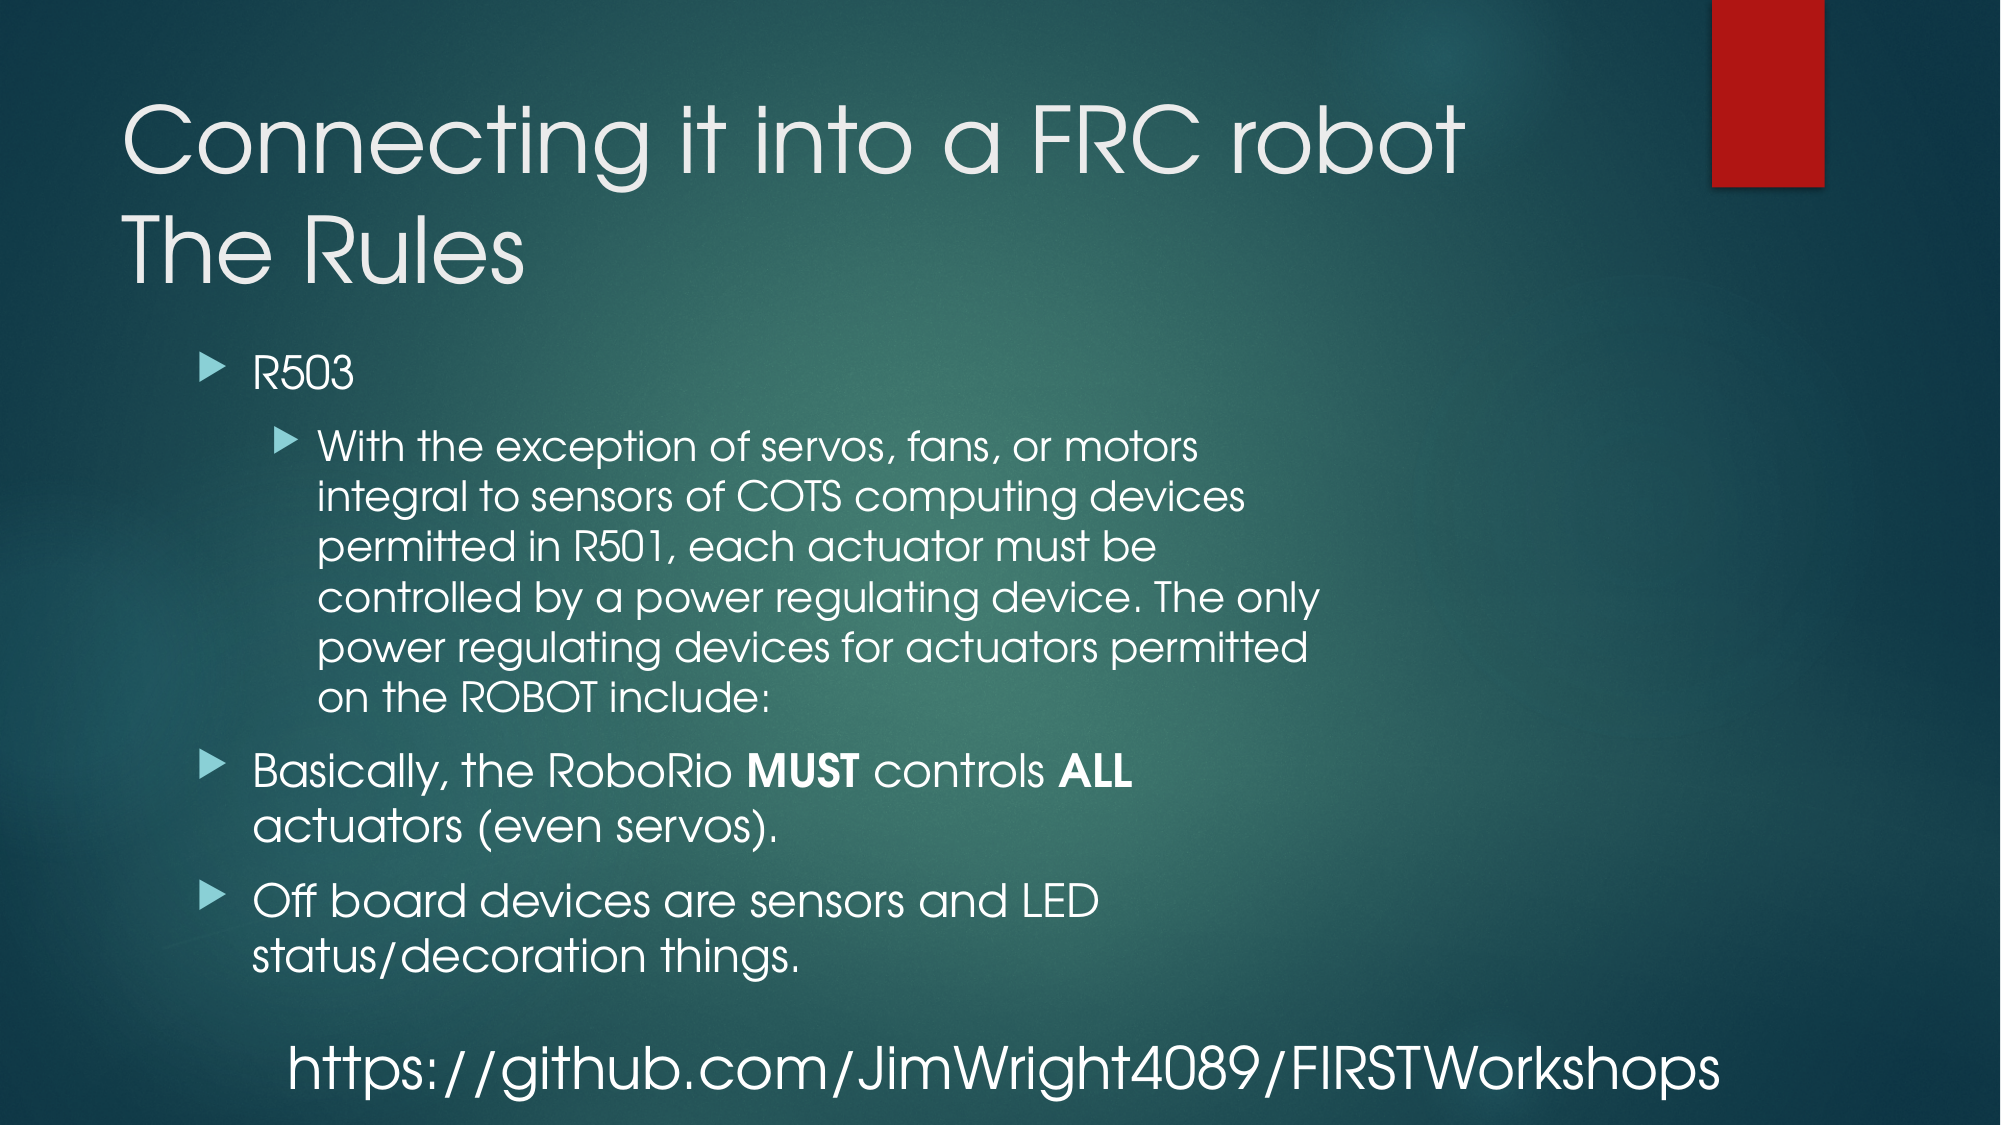

# Connecting it into a FRC robot The Rules
R503
With the exception of servos, fans, or motors integral to sensors of COTS computing devices permitted in R501, each actuator must be controlled by a power regulating device. The only power regulating devices for actuators permitted on the ROBOT include:
Basically, the RoboRio MUST controls ALL actuators (even servos).
Off board devices are sensors and LED status/decoration things.

https://github.com/JimWright4089/FIRSTWorkshops